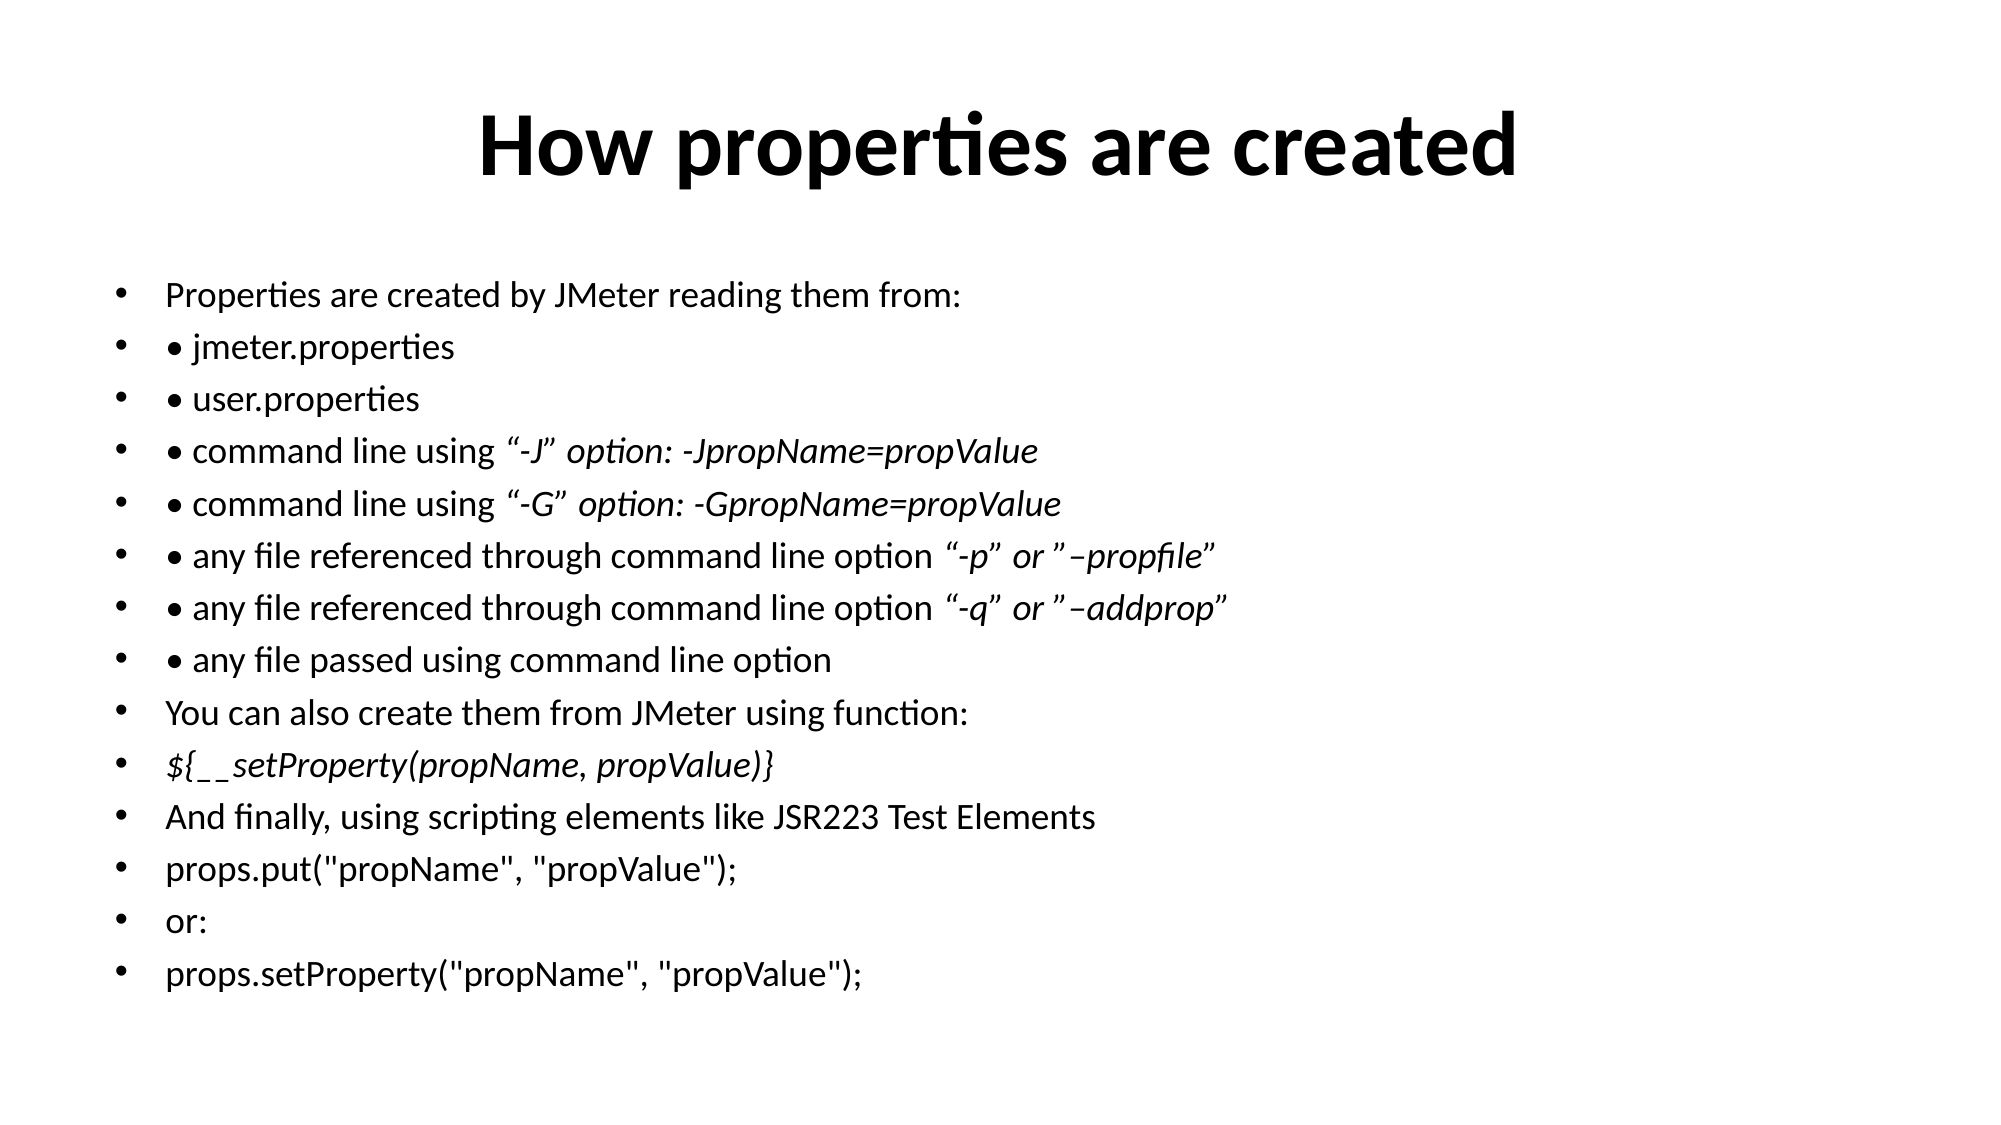

# How properties are created
Properties are created by JMeter reading them from:
• jmeter.properties
• user.properties
• command line using “-J” option: -JpropName=propValue
• command line using “-G” option: -GpropName=propValue
• any file referenced through command line option “-p” or ”–propfile”
• any file referenced through command line option “-q” or ”–addprop”
• any file passed using command line option
You can also create them from JMeter using function:
${__setProperty(propName, propValue)}
And finally, using scripting elements like JSR223 Test Elements
props.put("propName", "propValue");
or:
props.setProperty("propName", "propValue");